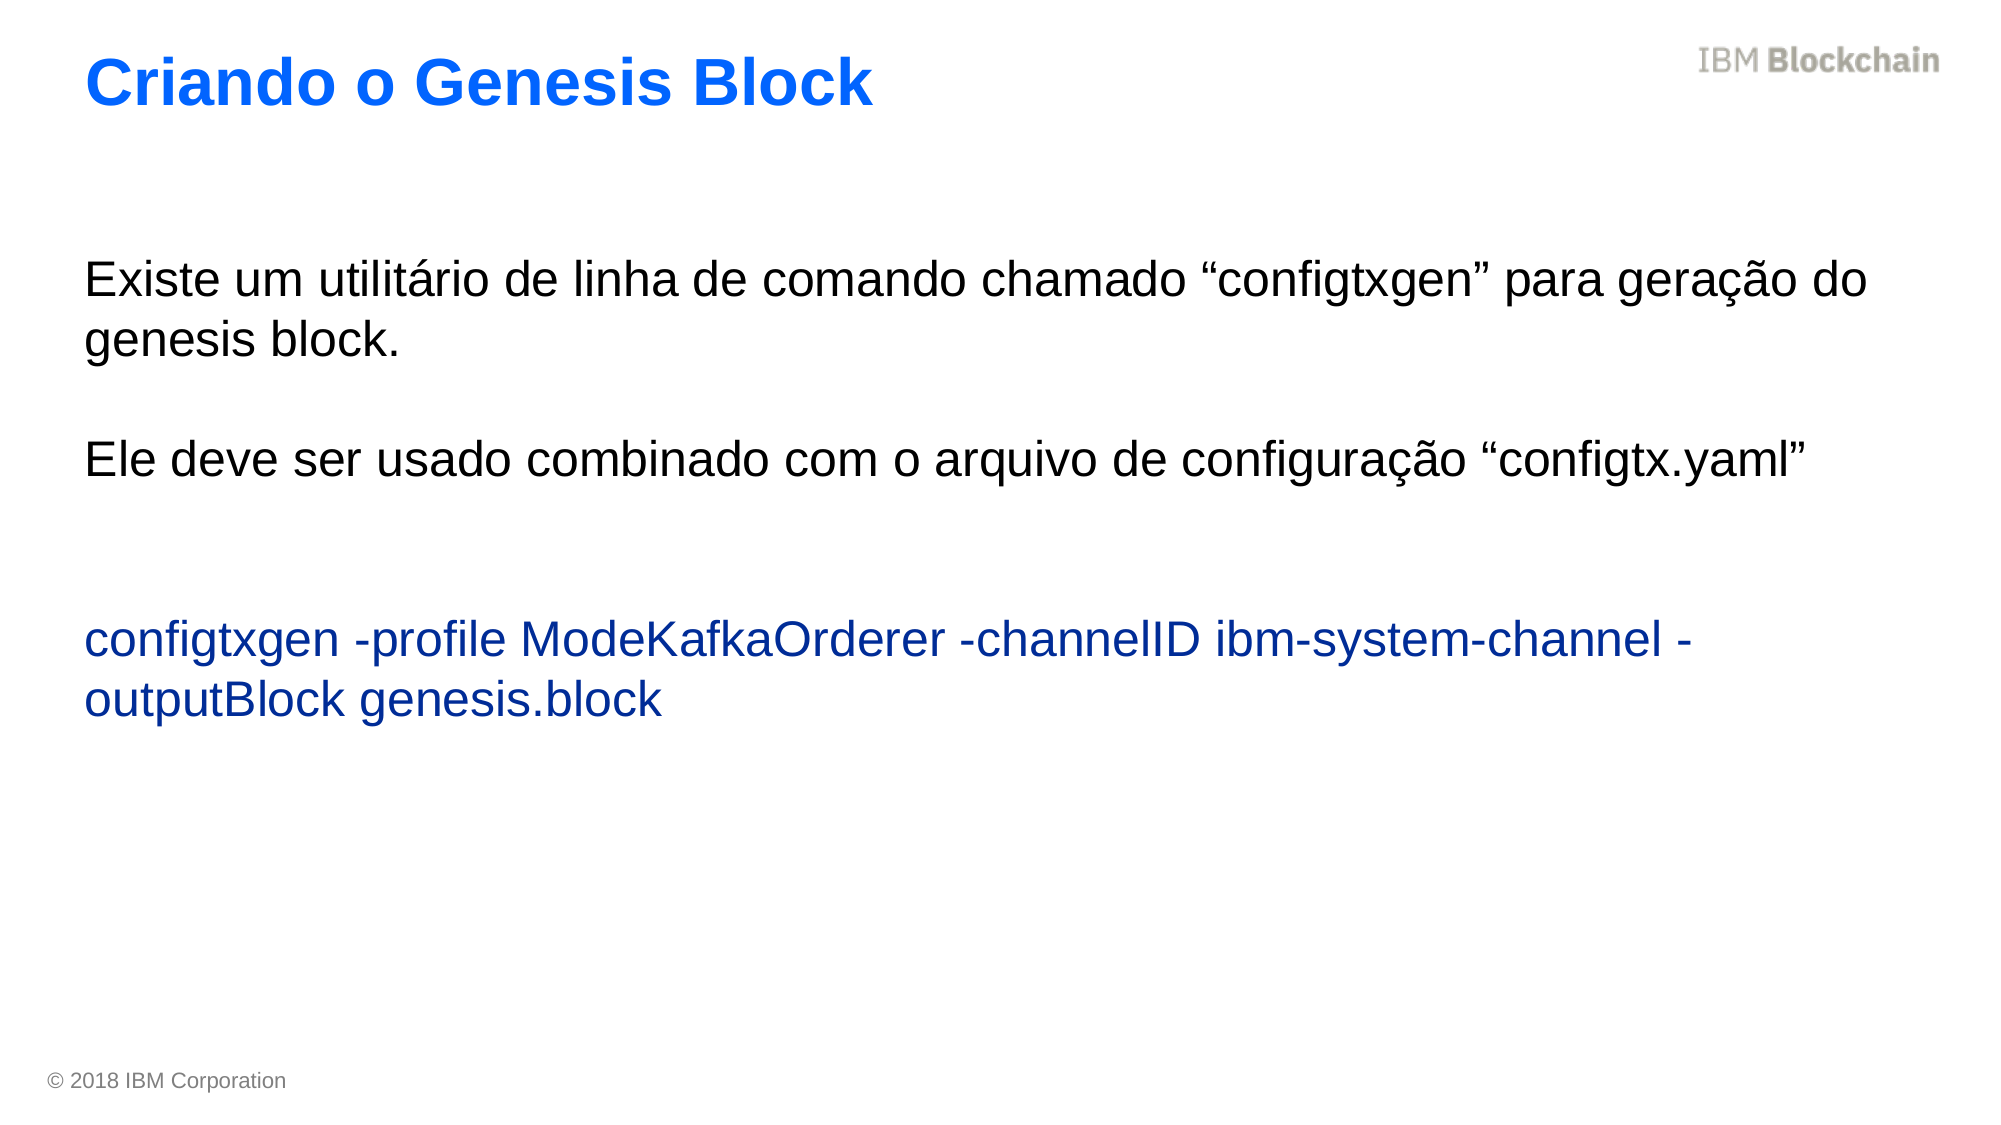

Criando o Genesis Block

Existe um utilitário de linha de comando chamado “configtxgen” para geração do genesis block.

Ele deve ser usado combinado com o arquivo de configuração “configtx.yaml”

configtxgen -profile ModeKafkaOrderer -channelID ibm-system-channel -outputBlock genesis.block